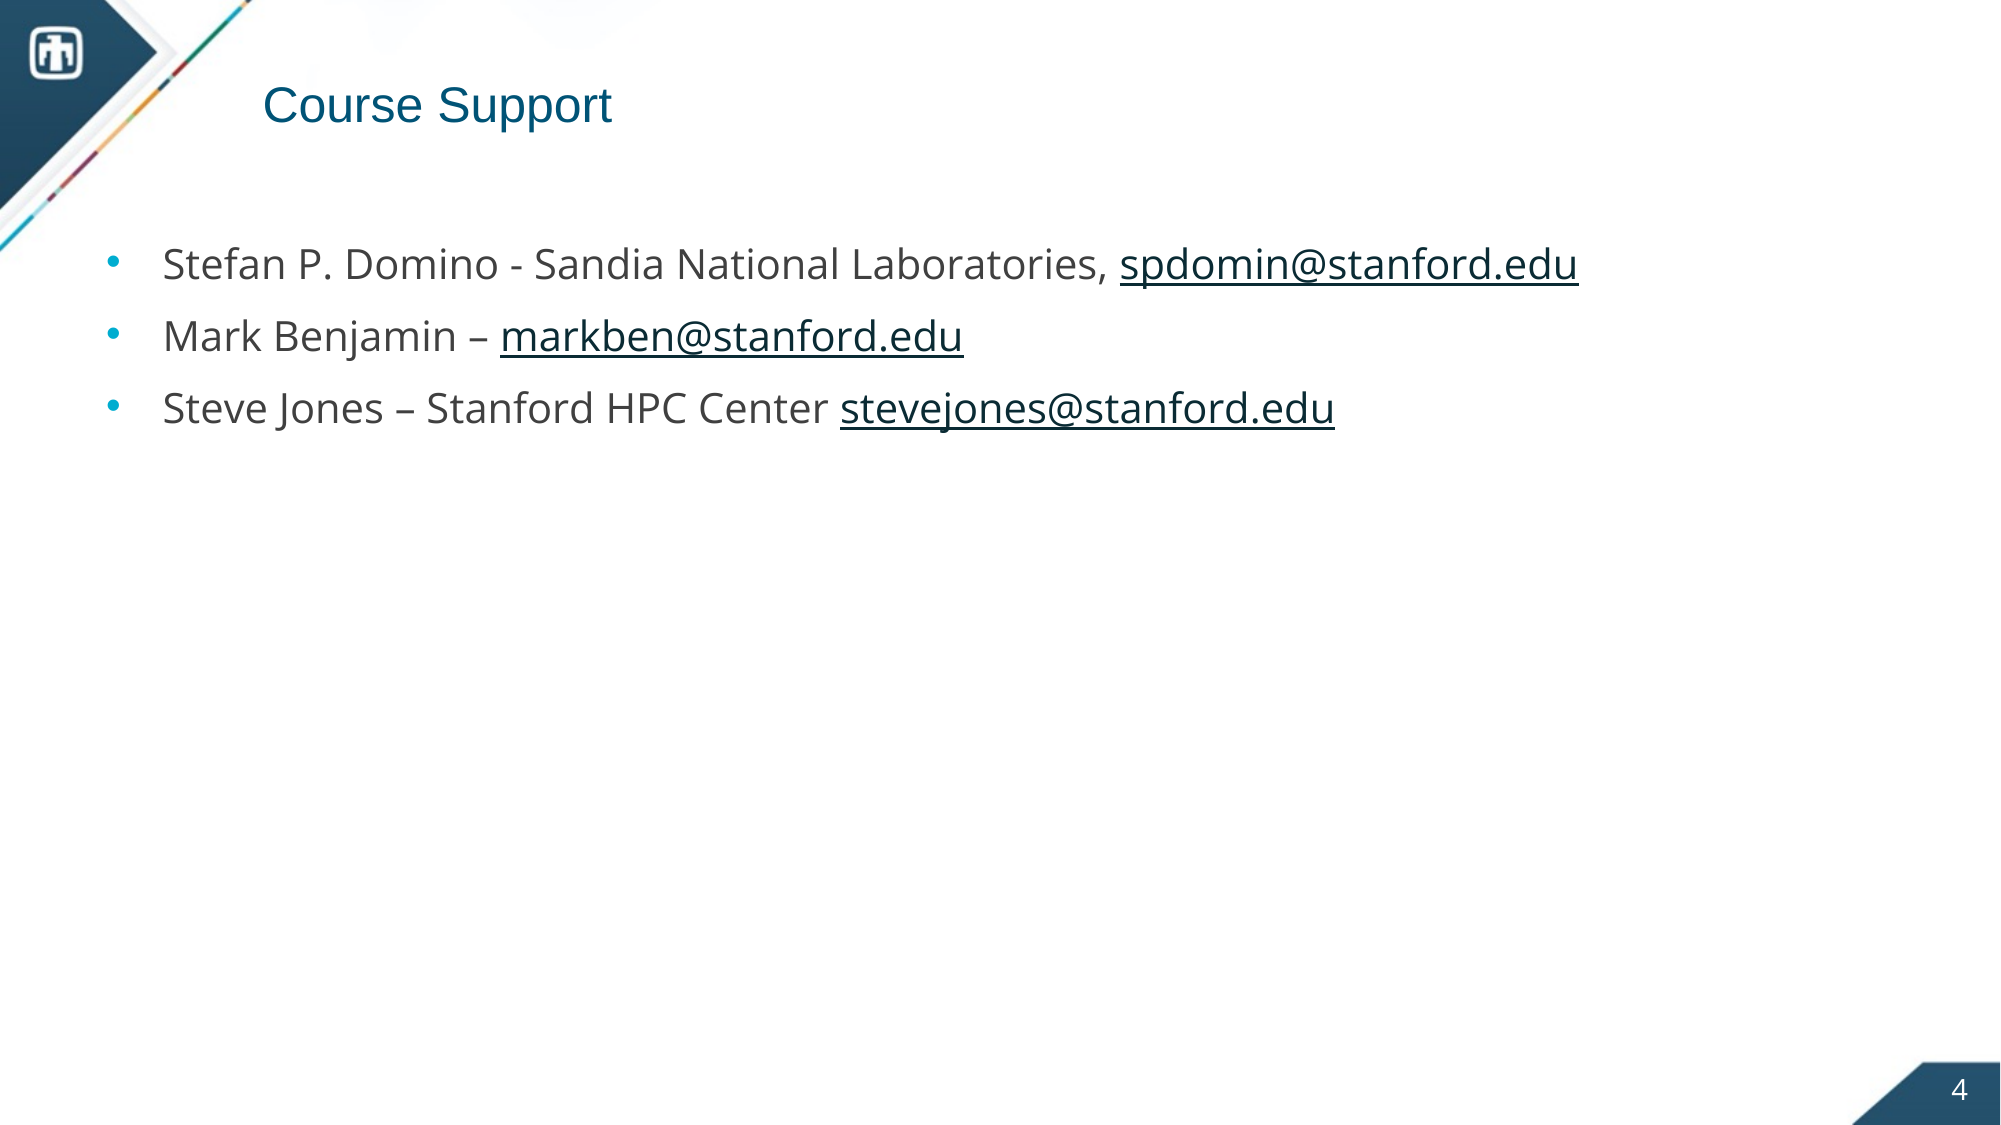

# Course Support
Stefan P. Domino - Sandia National Laboratories, spdomin@stanford.edu
Mark Benjamin – markben@stanford.edu
Steve Jones – Stanford HPC Center stevejones@stanford.edu
4